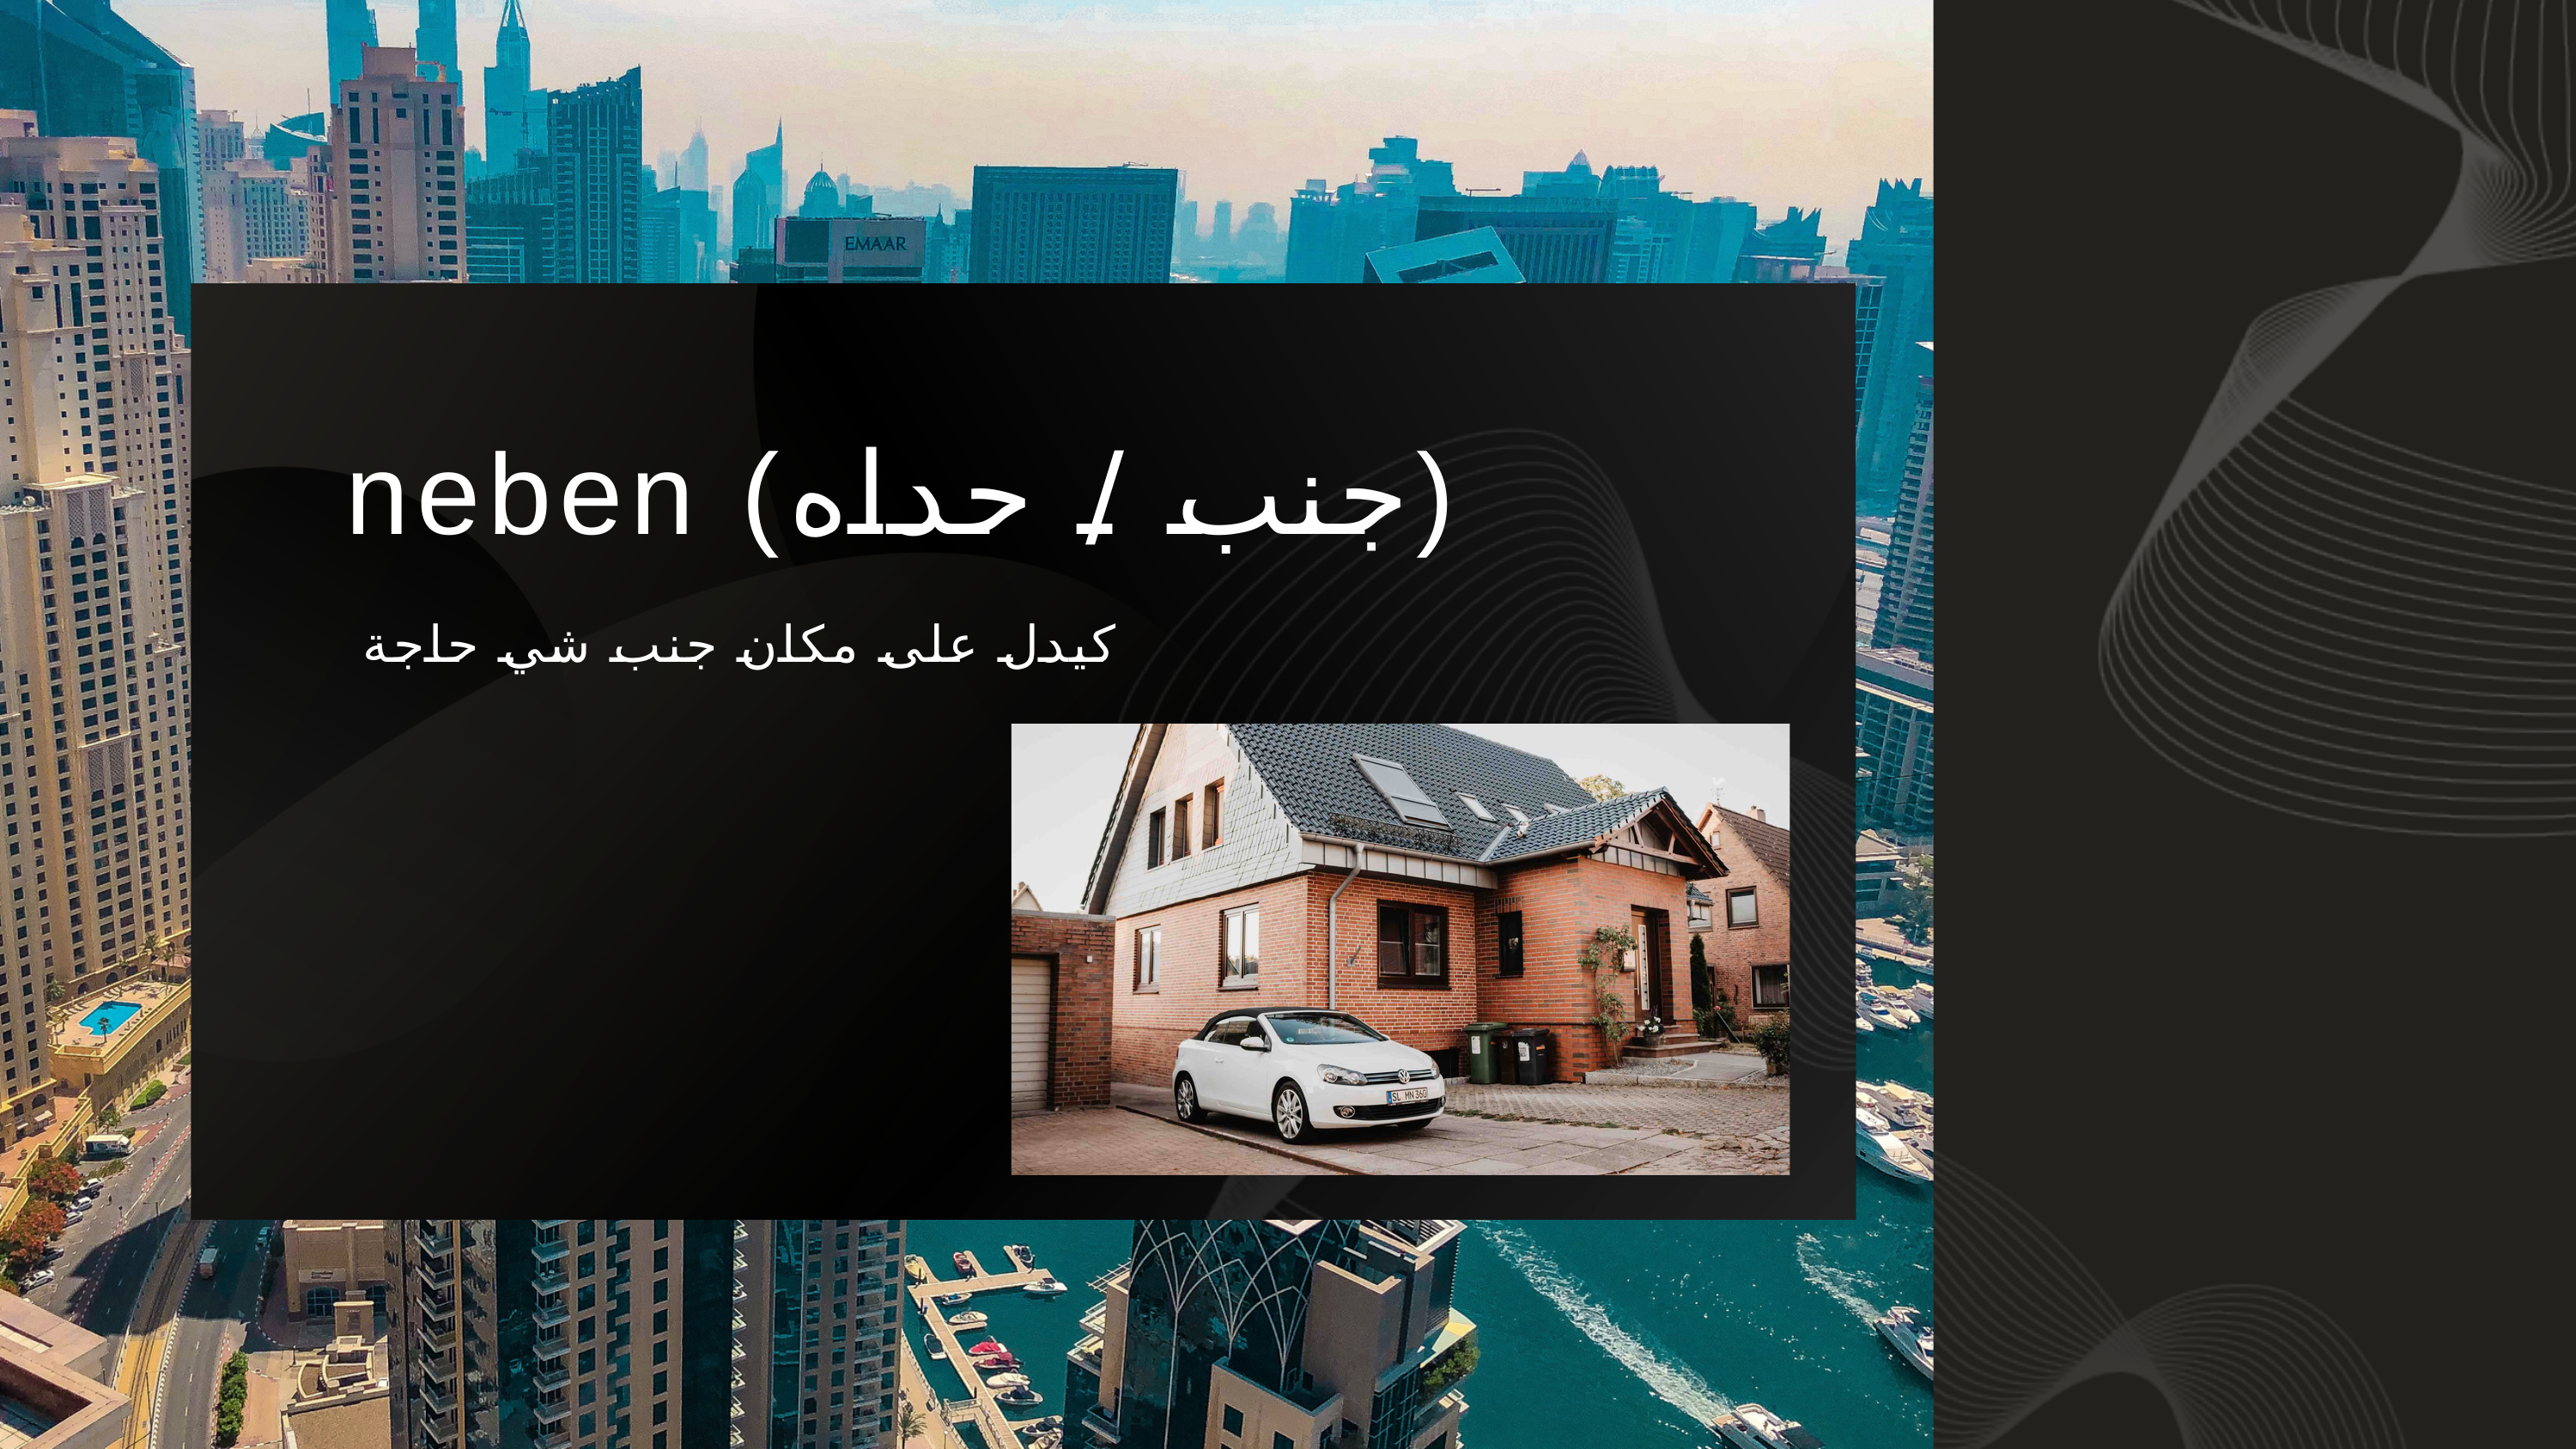

neben (جنب / حداه)

 كيدل على مكان جنب شي حاجة